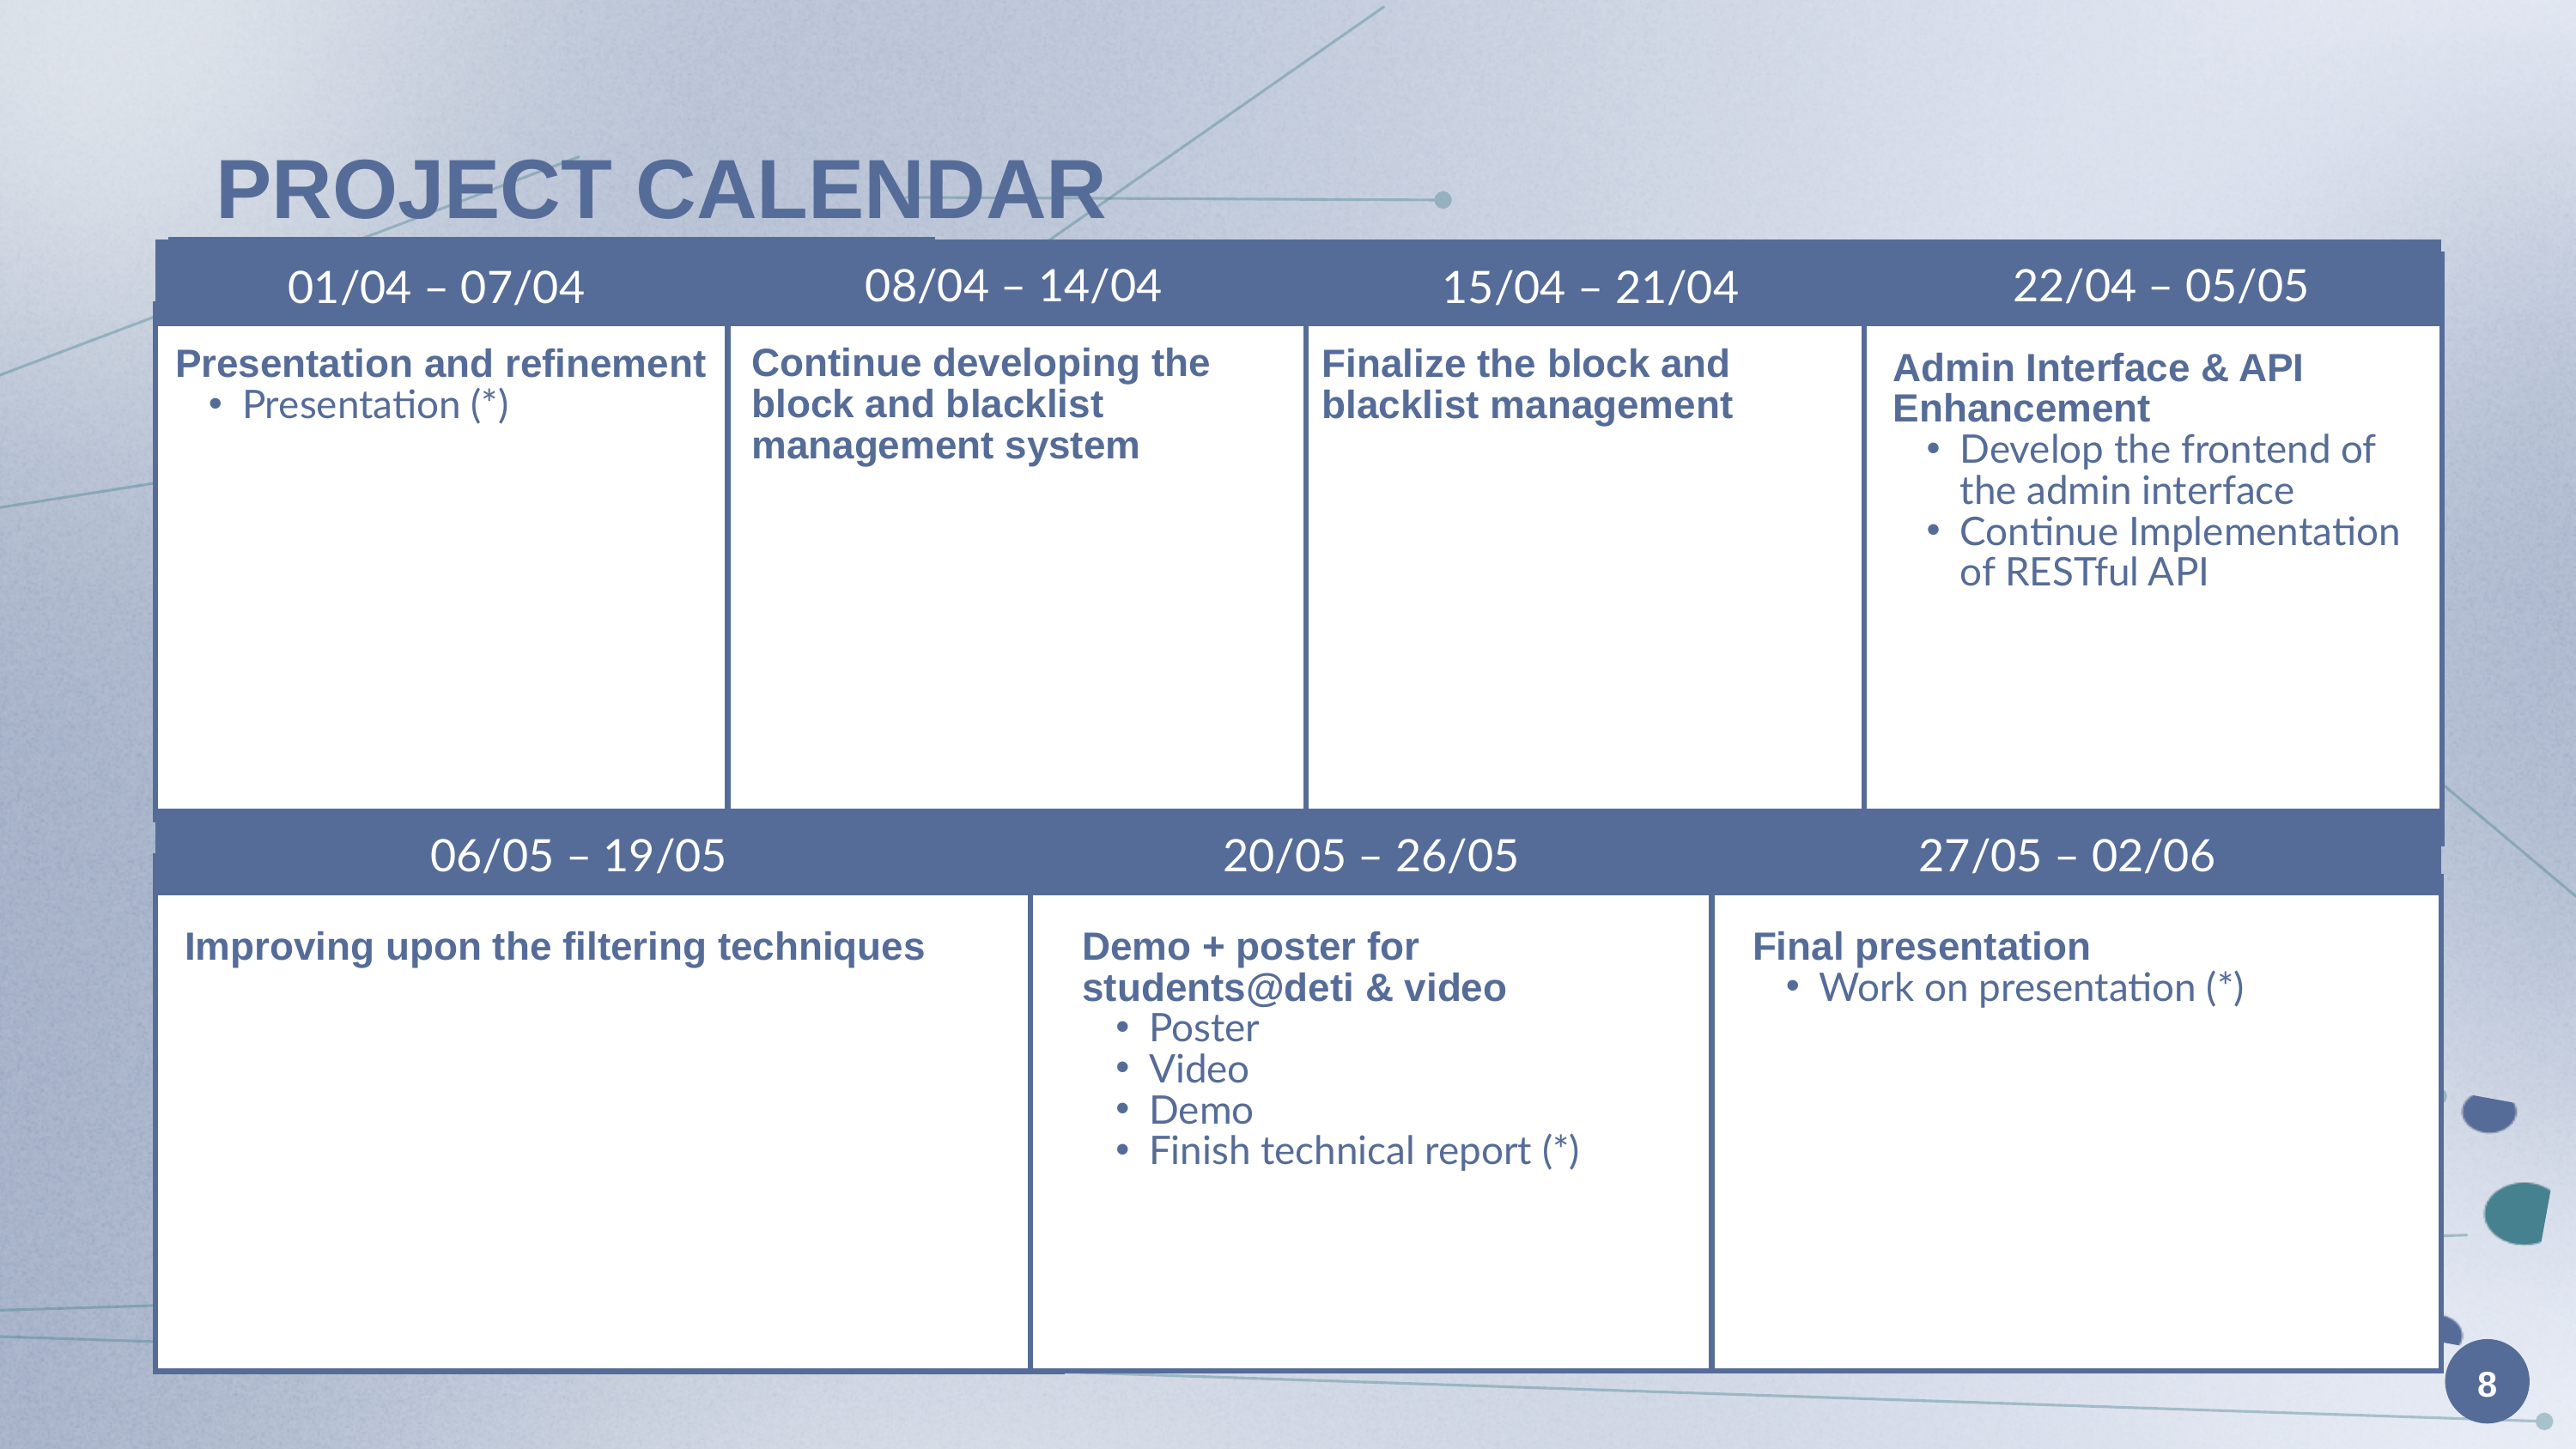

PROJECT CALENDAR

08/04 – 14/04
22/04 – 05/05
01/04 – 07/04
15/04 – 21/04

Continue developing the block and blacklist management system
Presentation and refinement
Presentation (*)

Finalize the block and blacklist management
Admin Interface & API Enhancement
Develop the frontend of the admin interface
Continue Implementation of RESTful API

06/05 – 19/05
20/05 – 26/05
27/05 – 02/06

Improving upon the filtering techniques
Demo + poster for students@deti & video
Poster
Video
Demo
Finish technical report (*)

Final presentation
Work on presentation (*)

8